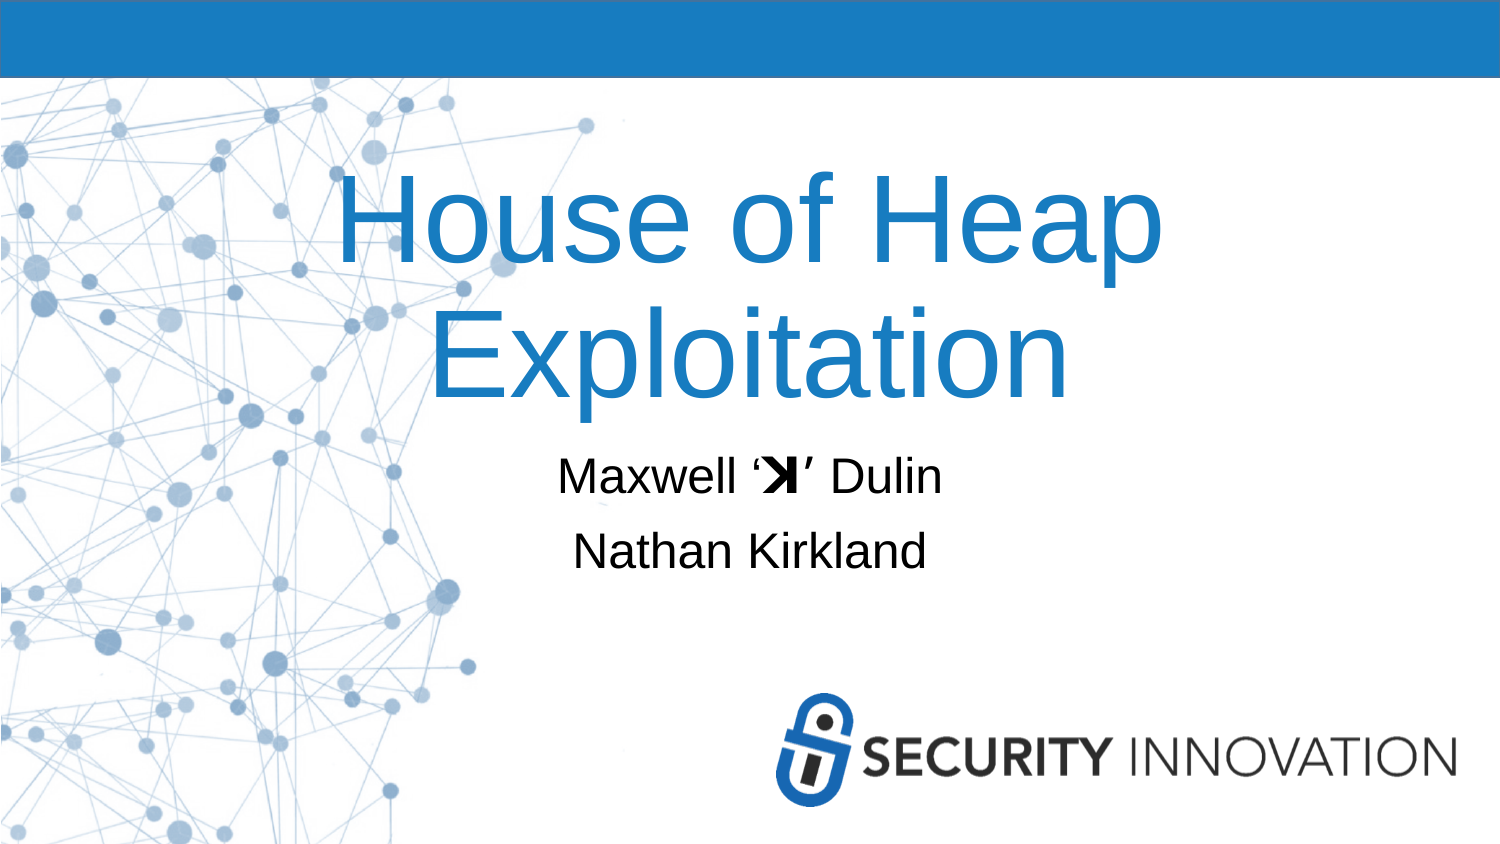

# House of Heap Exploitation
Maxwell ‘ꓘ’ Dulin
Nathan Kirkland